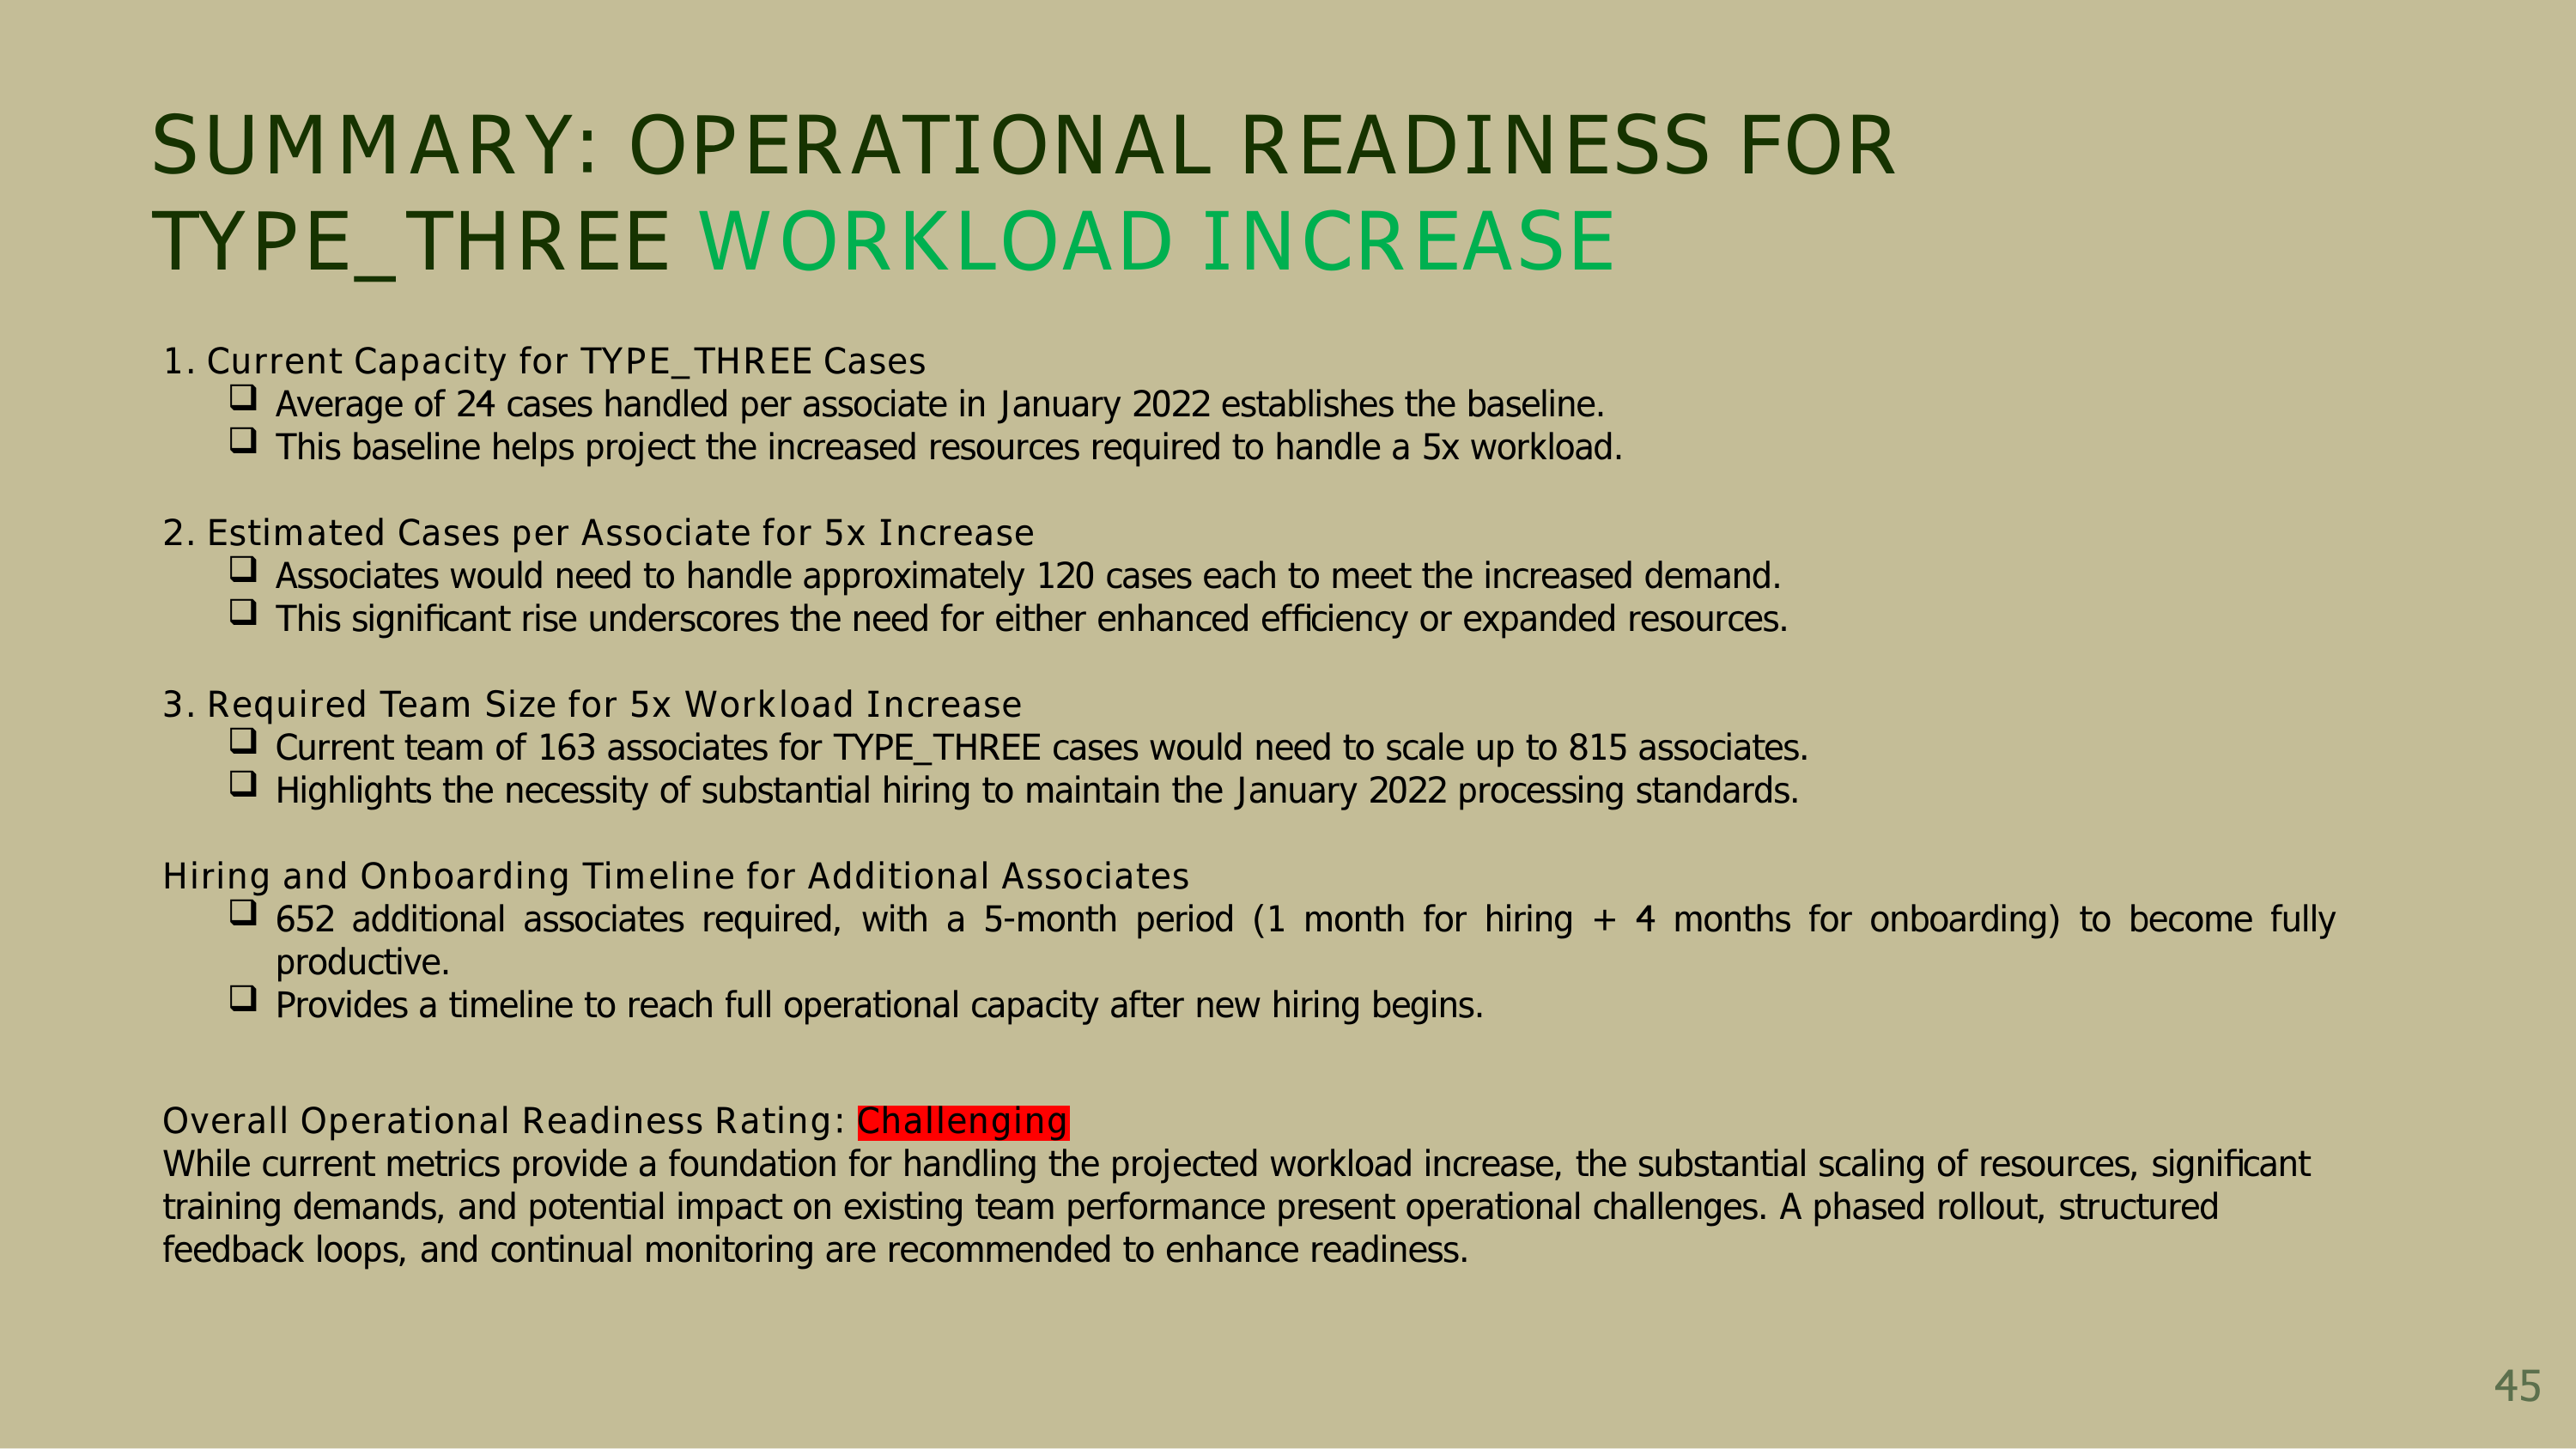

# SUMMARY: OPERATIONAL READINESS FOR TYPE_THREE WORKLOAD INCREASE
1. Current Capacity for TYPE_THREE Cases
Average of 24 cases handled per associate in January 2022 establishes the baseline.
This baseline helps project the increased resources required to handle a 5x workload.

2. Estimated Cases per Associate for 5x Increase
Associates would need to handle approximately 120 cases each to meet the increased demand.
This significant rise underscores the need for either enhanced efficiency or expanded resources.

3. Required Team Size for 5x Workload Increase
Current team of 163 associates for TYPE_THREE cases would need to scale up to 815 associates.
Highlights the necessity of substantial hiring to maintain the January 2022 processing standards.

Hiring and Onboarding Timeline for Additional Associates
652 additional associates required, with a 5-month period (1 month for hiring + 4 months for onboarding) to become fully productive.
Provides a timeline to reach full operational capacity after new hiring begins.

Overall Operational Readiness Rating: Challenging
While current metrics provide a foundation for handling the projected workload increase, the substantial scaling of resources, significant training demands, and potential impact on existing team performance present operational challenges. A phased rollout, structured feedback loops, and continual monitoring are recommended to enhance readiness.
45